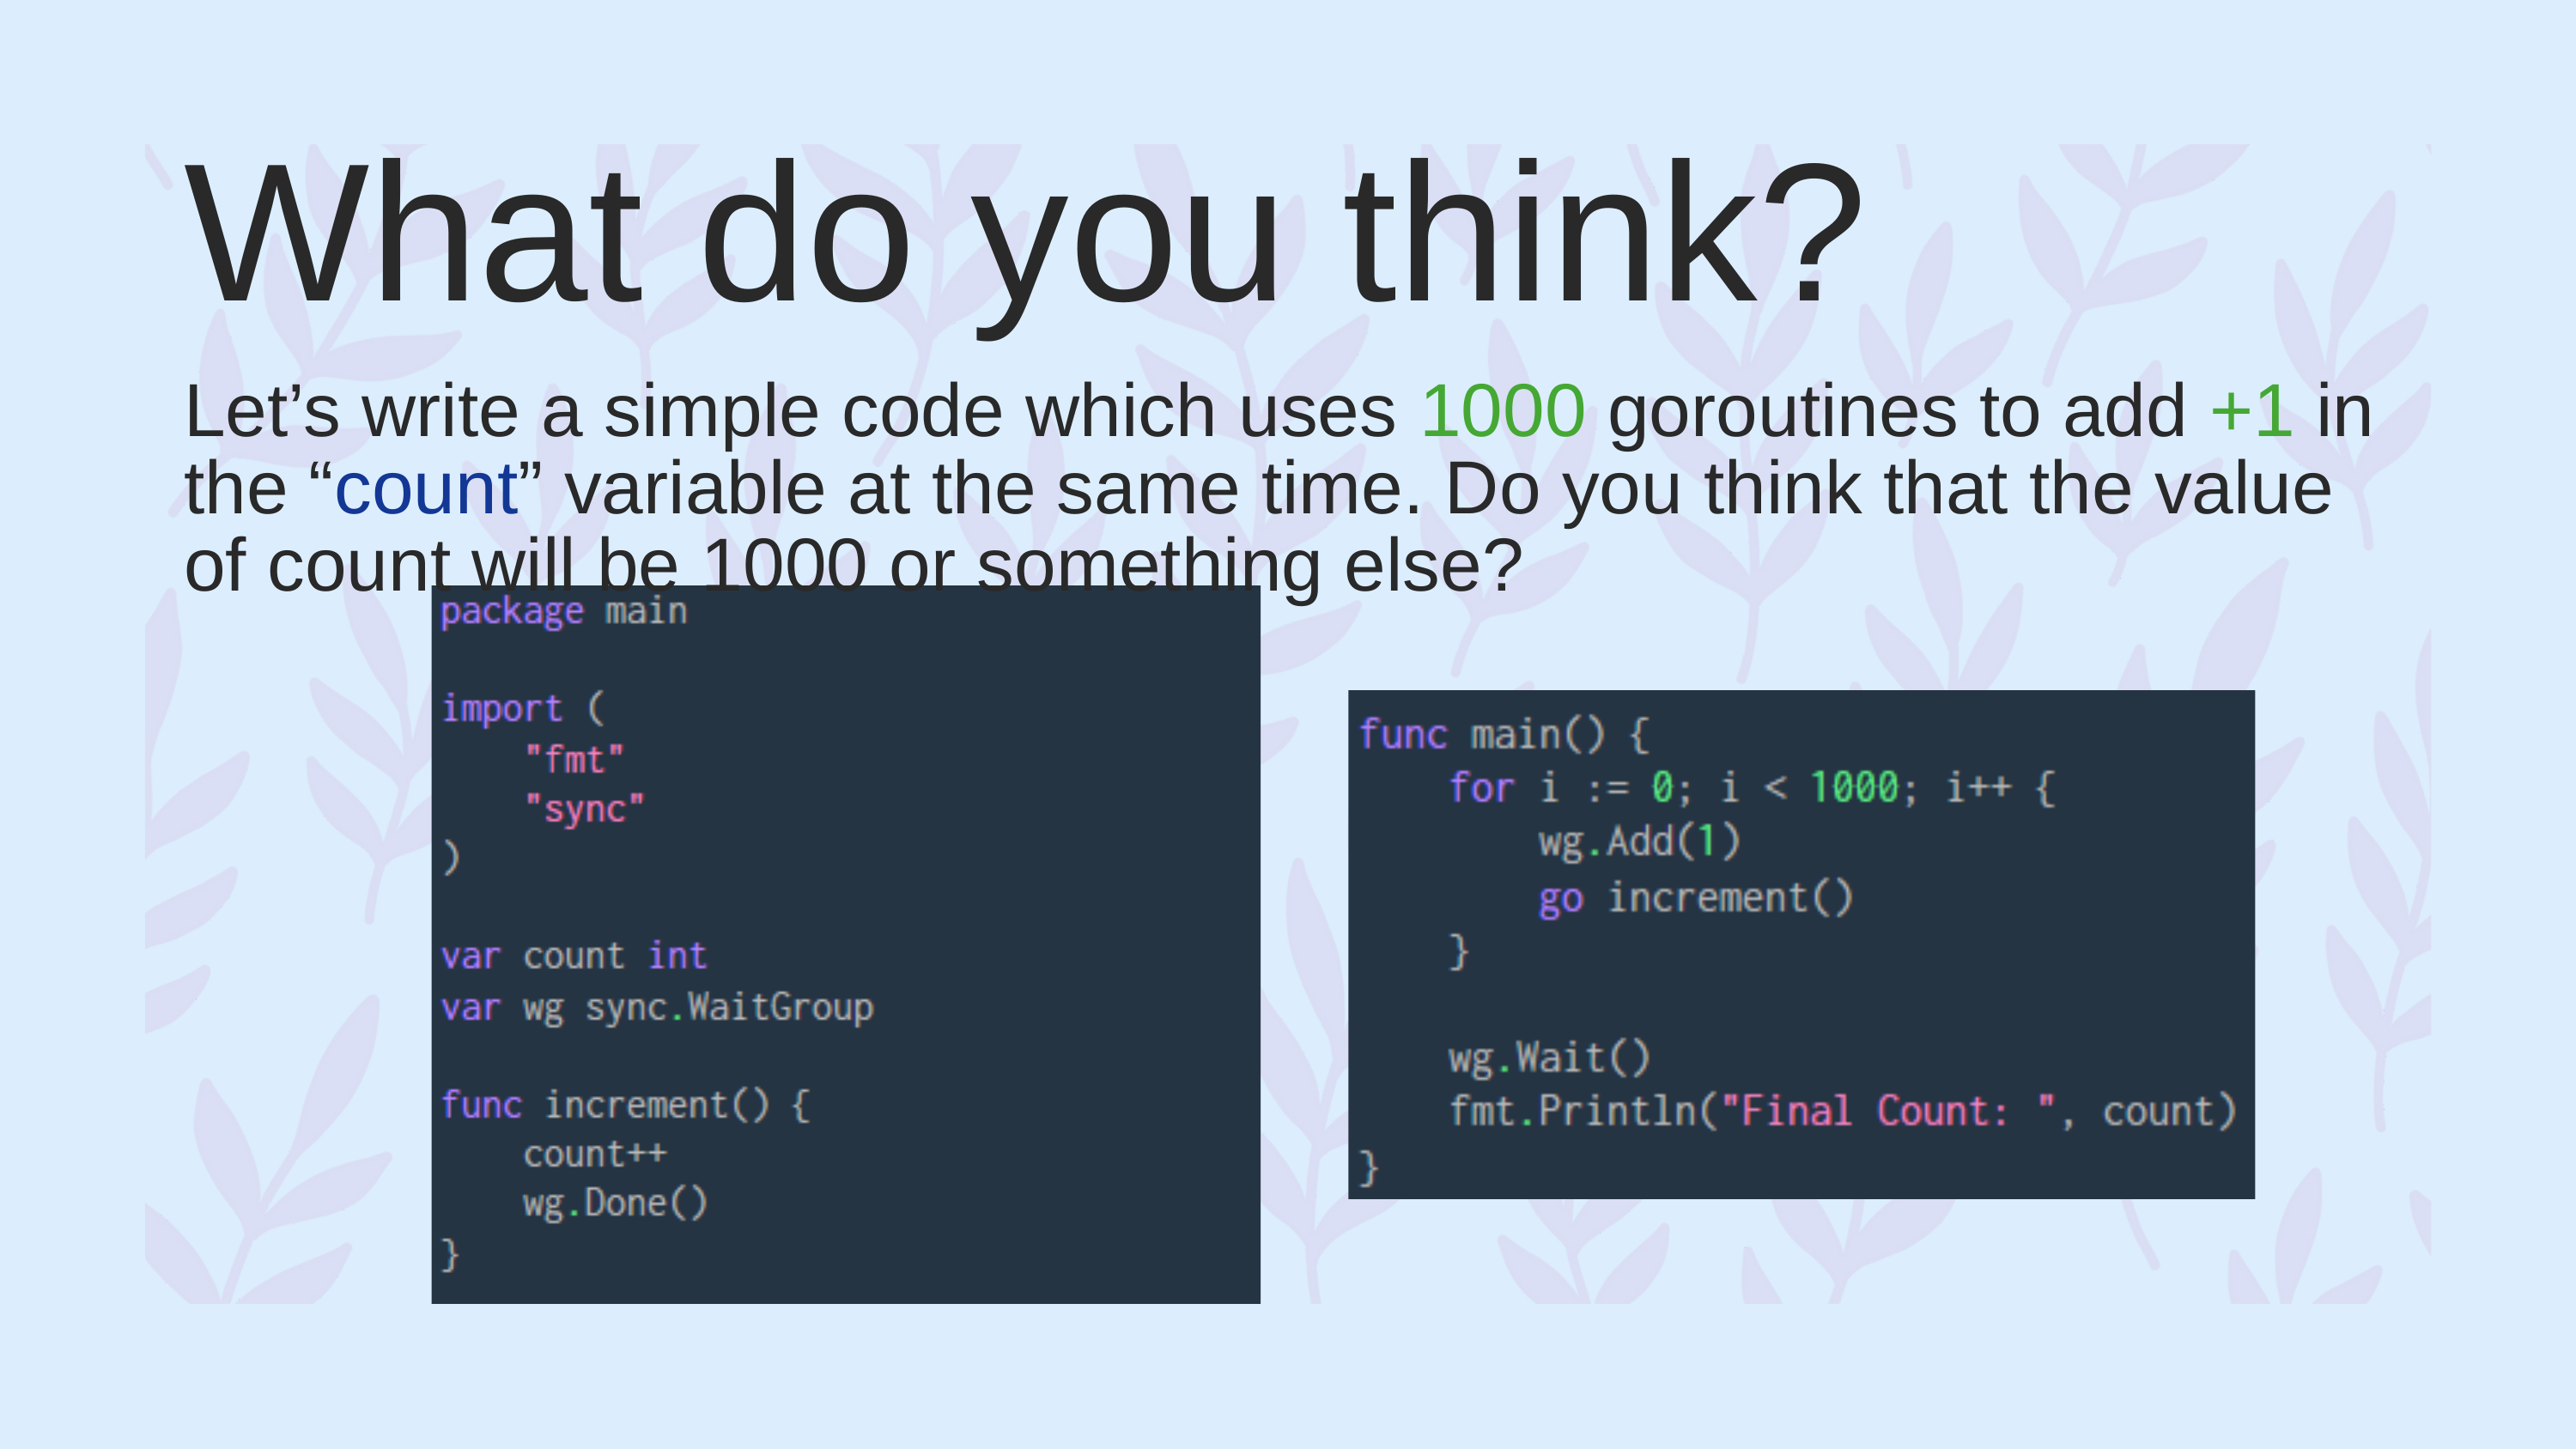

What do you think?
Let’s write a simple code which uses 1000 goroutines to add +1 in the “count” variable at the same time. Do you think that the value of count will be 1000 or something else?